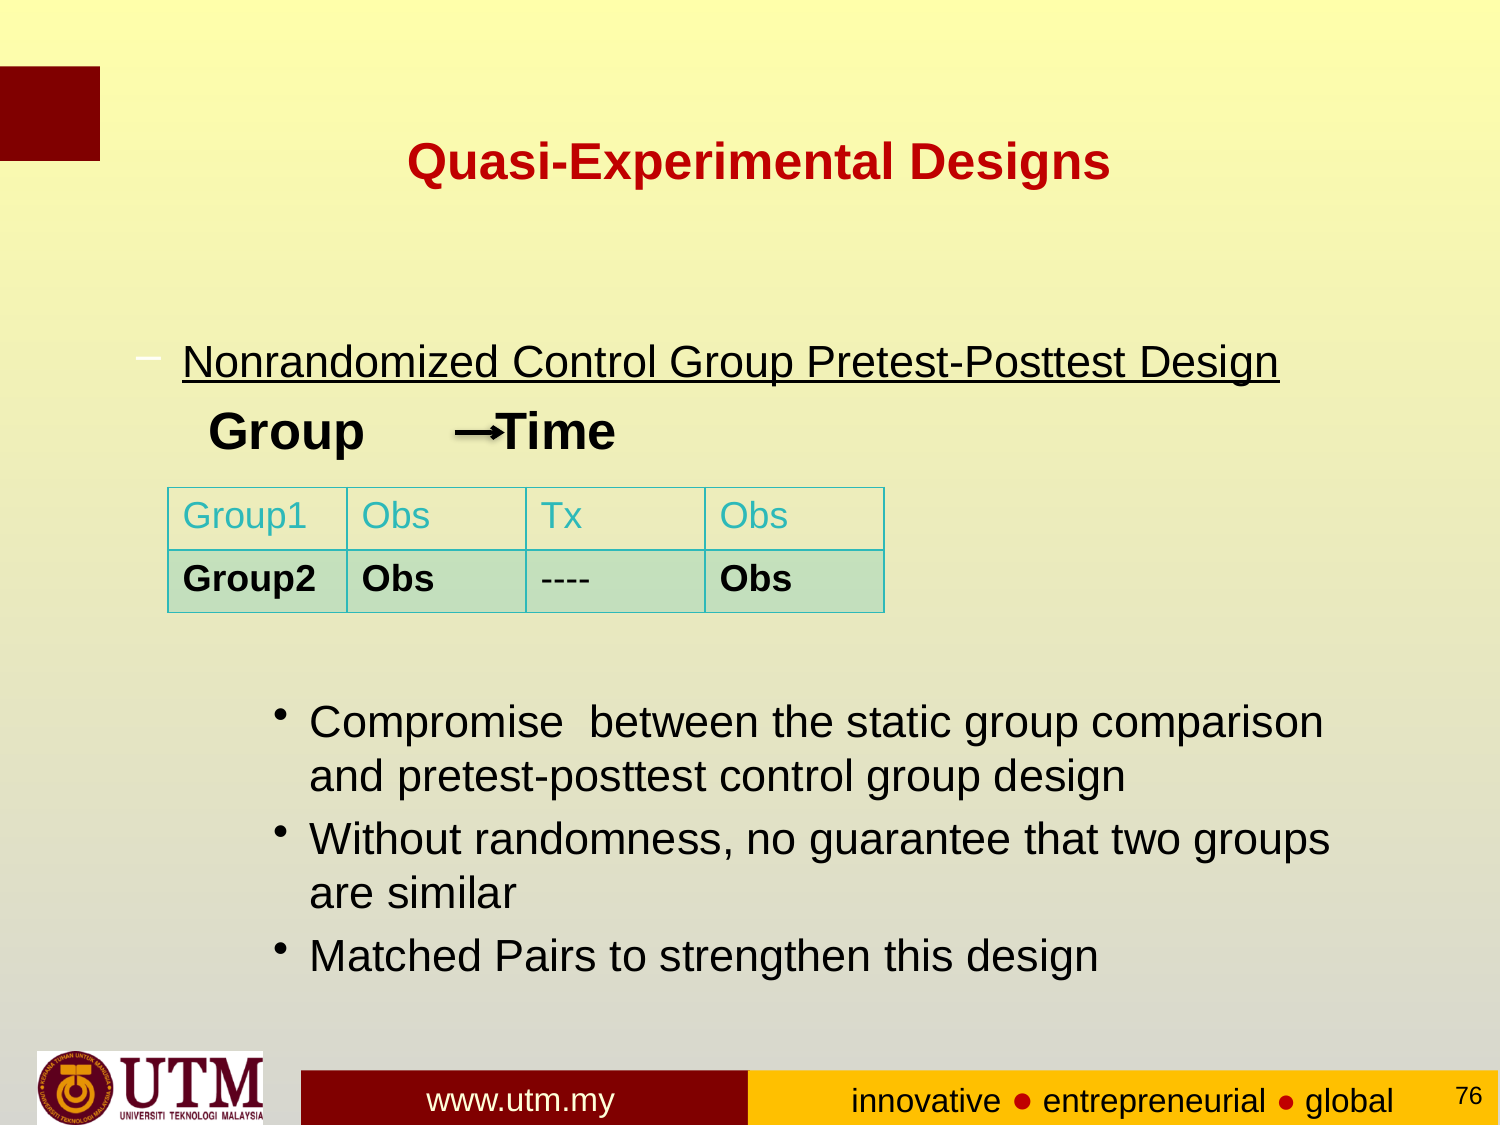

# Quasi-Experimental Designs
Nonrandomized Control Group Pretest-Posttest Design
     Group         Time

Compromise  between the static group comparison and pretest-posttest control group design
Without randomness, no guarantee that two groups are similar
Matched Pairs to strengthen this design

| Group1 | Obs | Tx | Obs |
| --- | --- | --- | --- |
| Group2 | Obs | ---- | Obs |